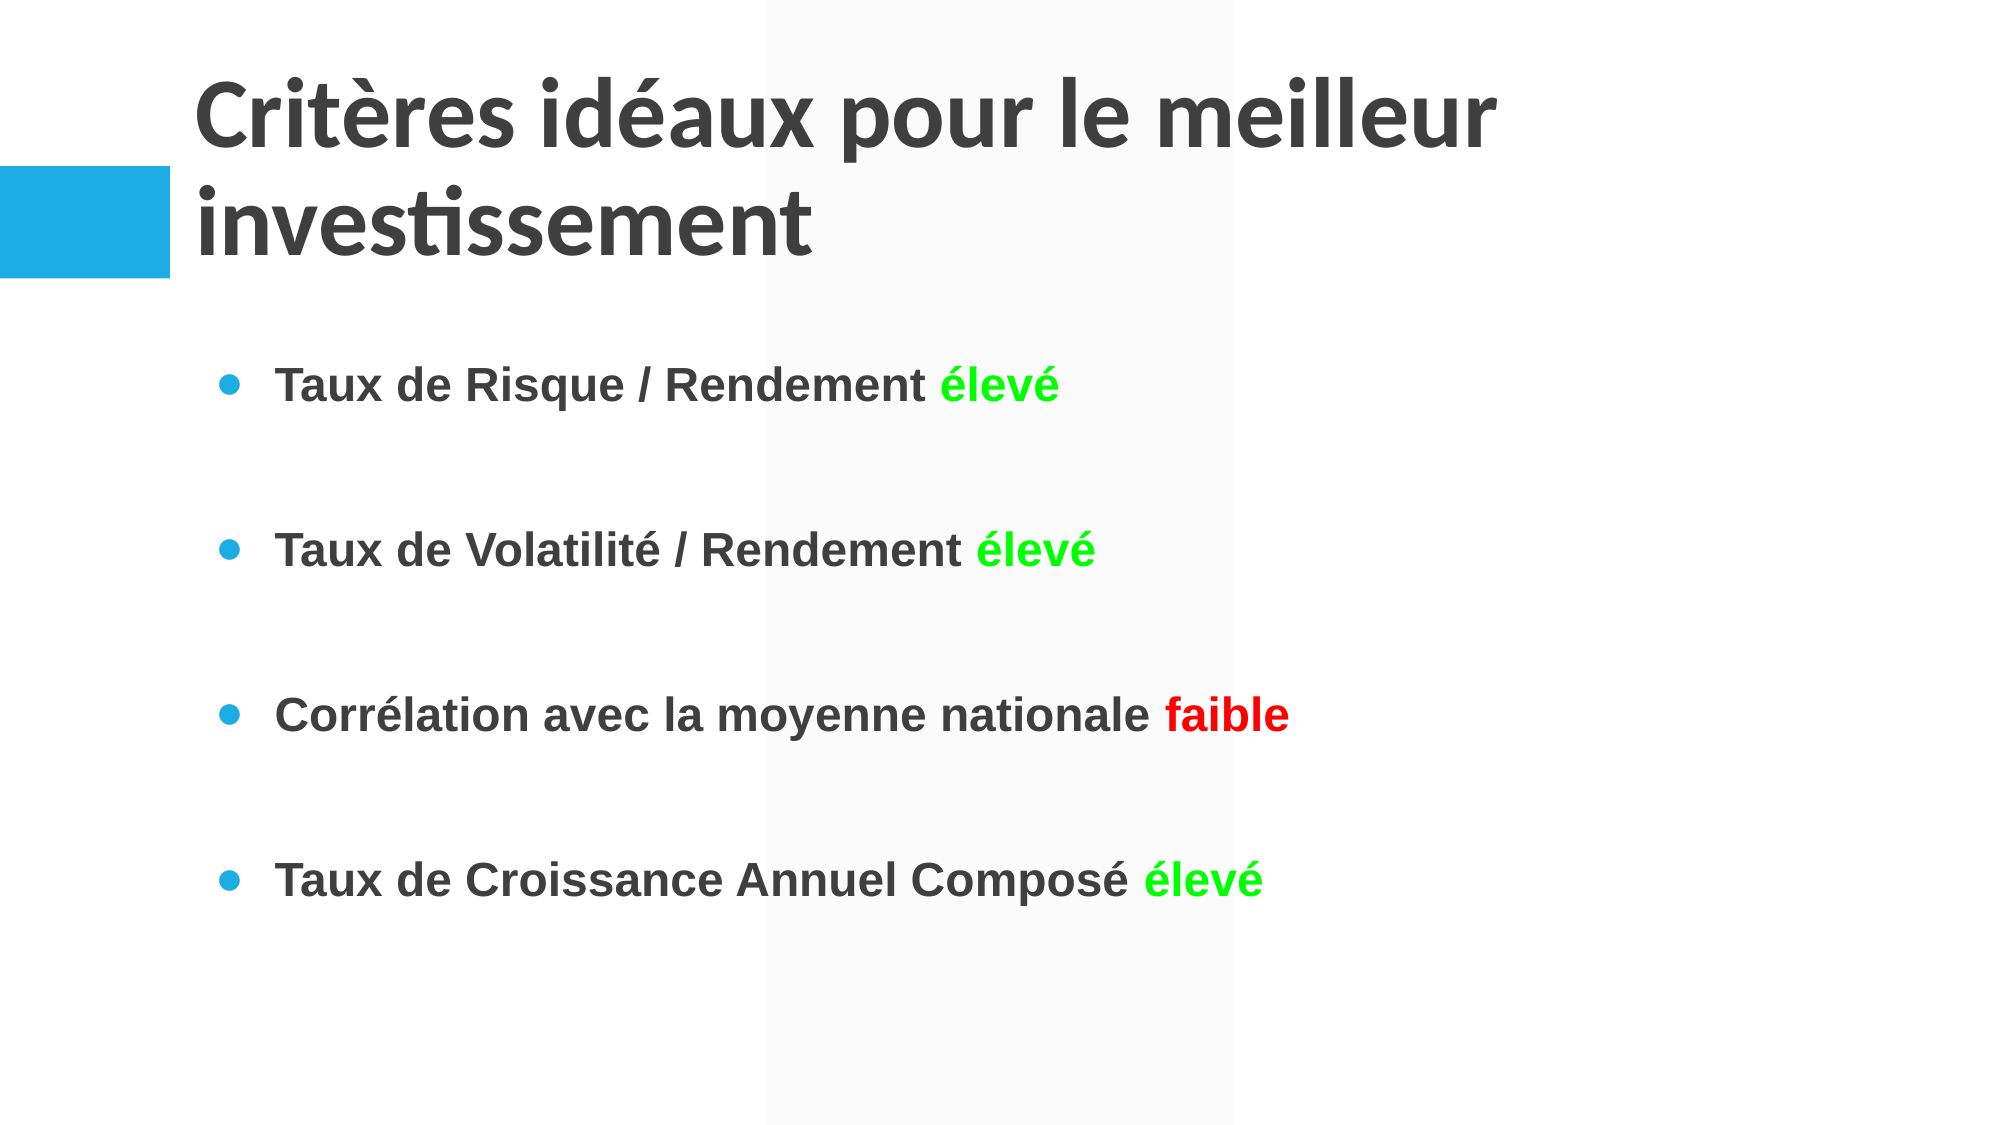

# Critères idéaux pour le meilleur investissement
Taux de Risque / Rendement élevé

Taux de Volatilité / Rendement élevé

Corrélation avec la moyenne nationale faible

Taux de Croissance Annuel Composé élevé